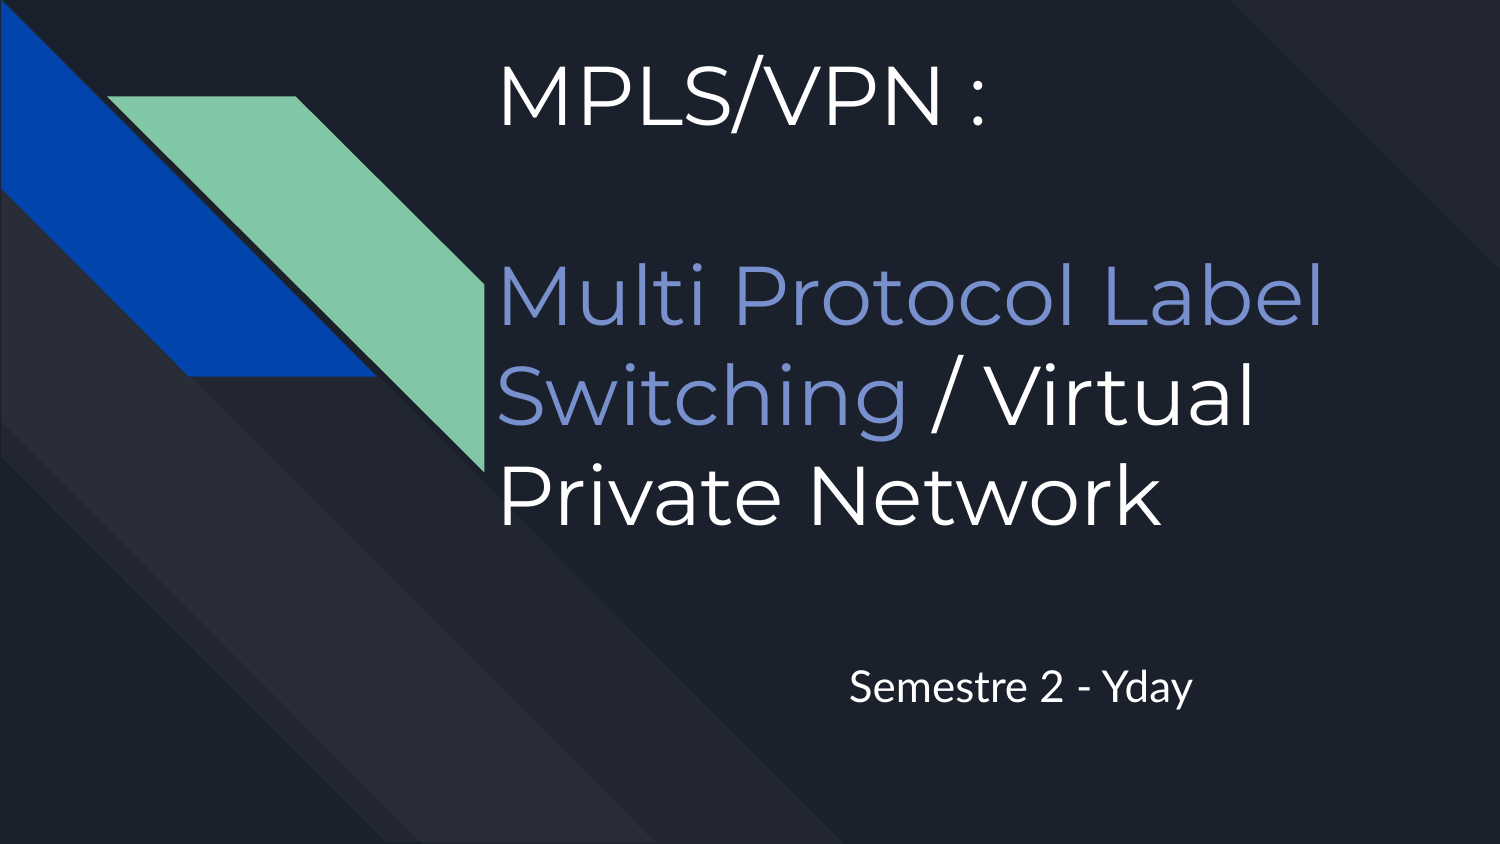

# MPLS/VPN :

Multi Protocol Label Switching / Virtual Private Network
Semestre 2 - Yday